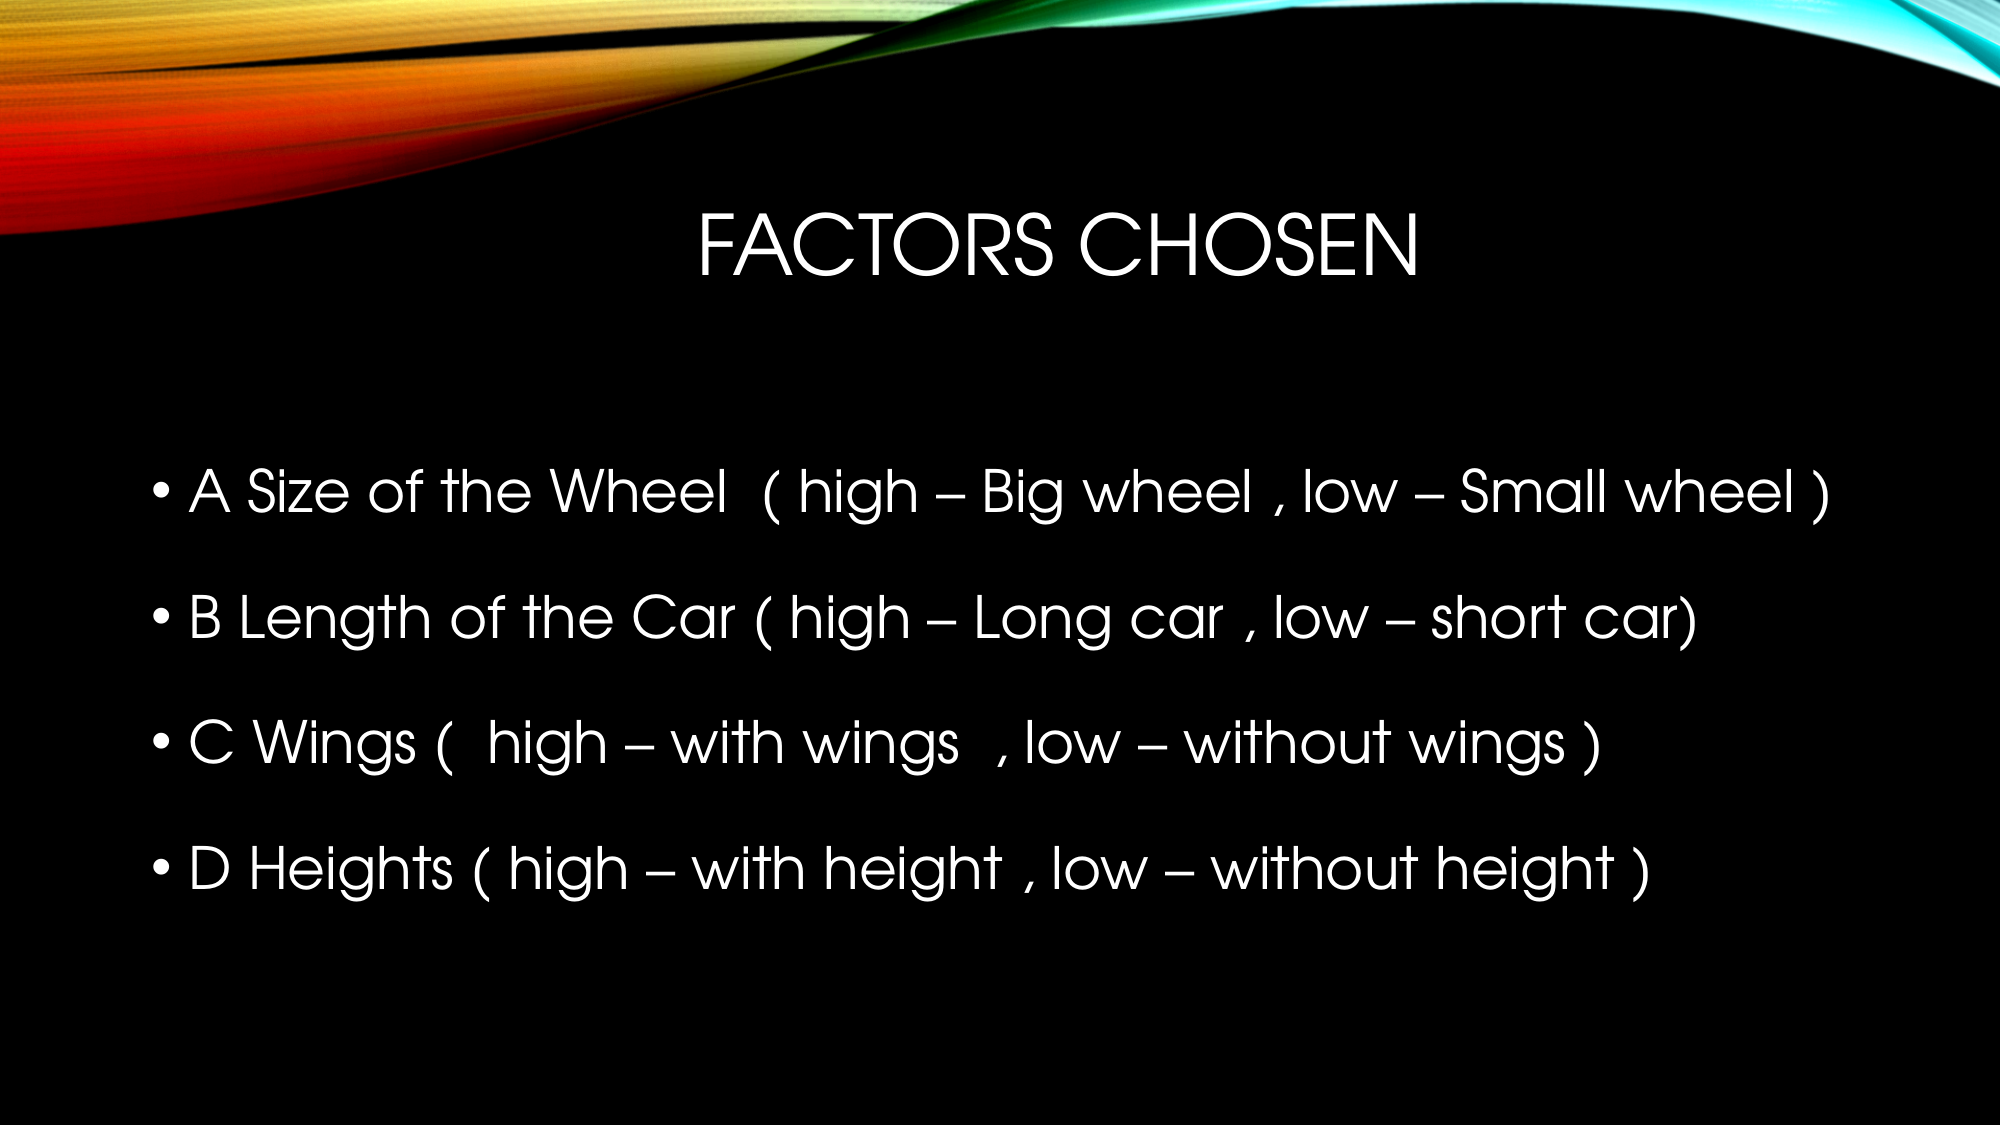

# Factors chosen
A Size of the Wheel  ( high – Big wheel , low – Small wheel )
B Length of the Car ( high – Long car , low – short car)
C Wings (  high – with wings  , low – without wings )
D Heights ( high – with height , low – without height )